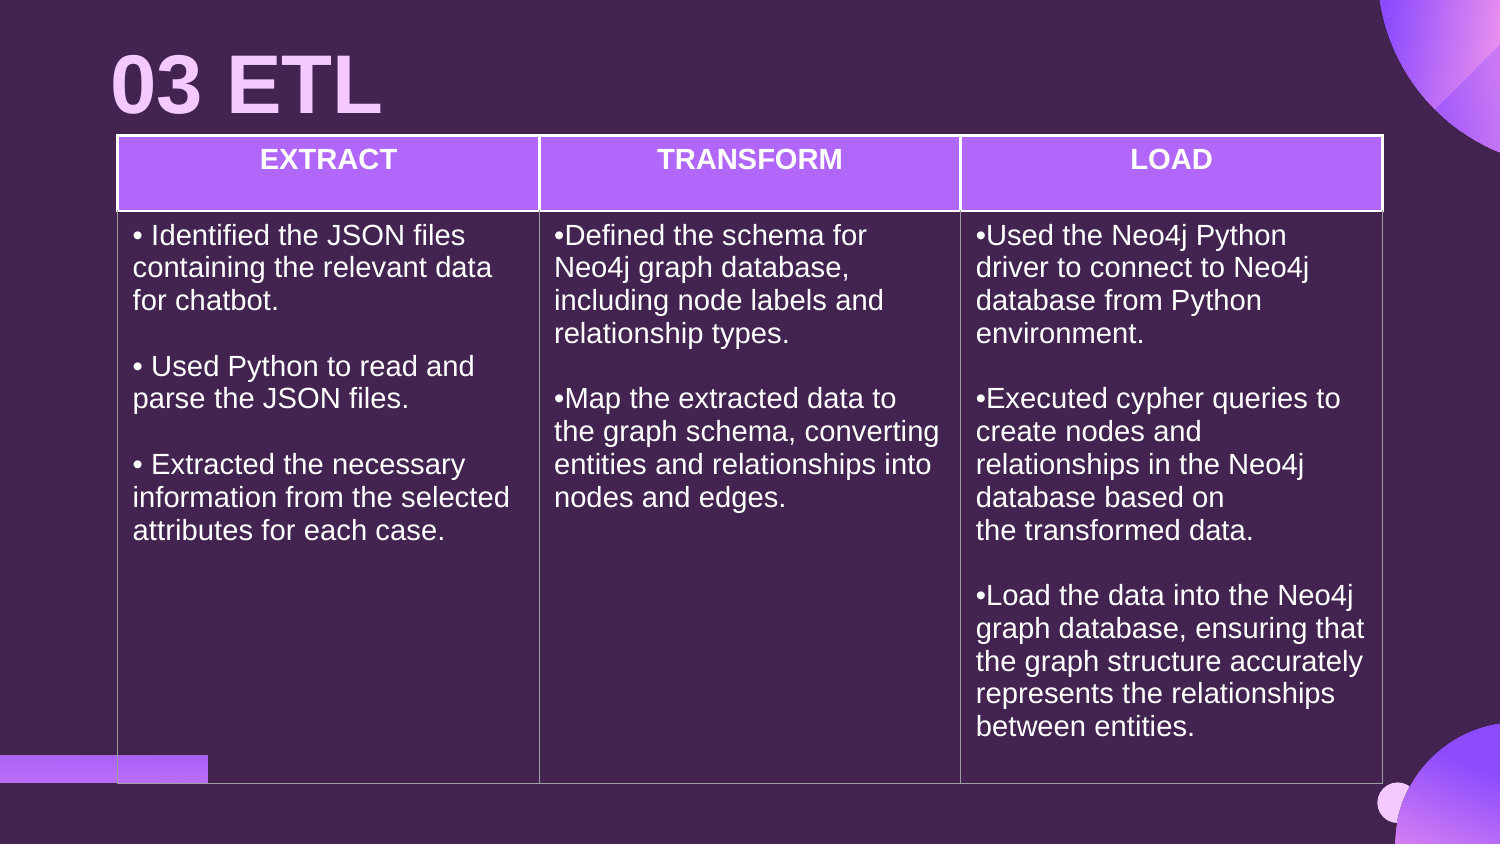

03 ETL
| EXTRACT | TRANSFORM | LOAD |
| --- | --- | --- |
| • Identified the JSON files containing the relevant data for chatbot. • Used Python to read and parse the JSON files. • Extracted the necessary information from the selected attributes for each case. | •Defined the schema for Neo4j graph database, including node labels and relationship types. •Map the extracted data to the graph schema, converting entities and relationships into nodes and edges. | •Used the Neo4j Python driver to connect to Neo4j database from Python environment. •Executed cypher queries to create nodes and relationships in the Neo4j database based on the transformed data.  •Load the data into the Neo4j graph database, ensuring that the graph structure accurately represents the relationships between entities. |